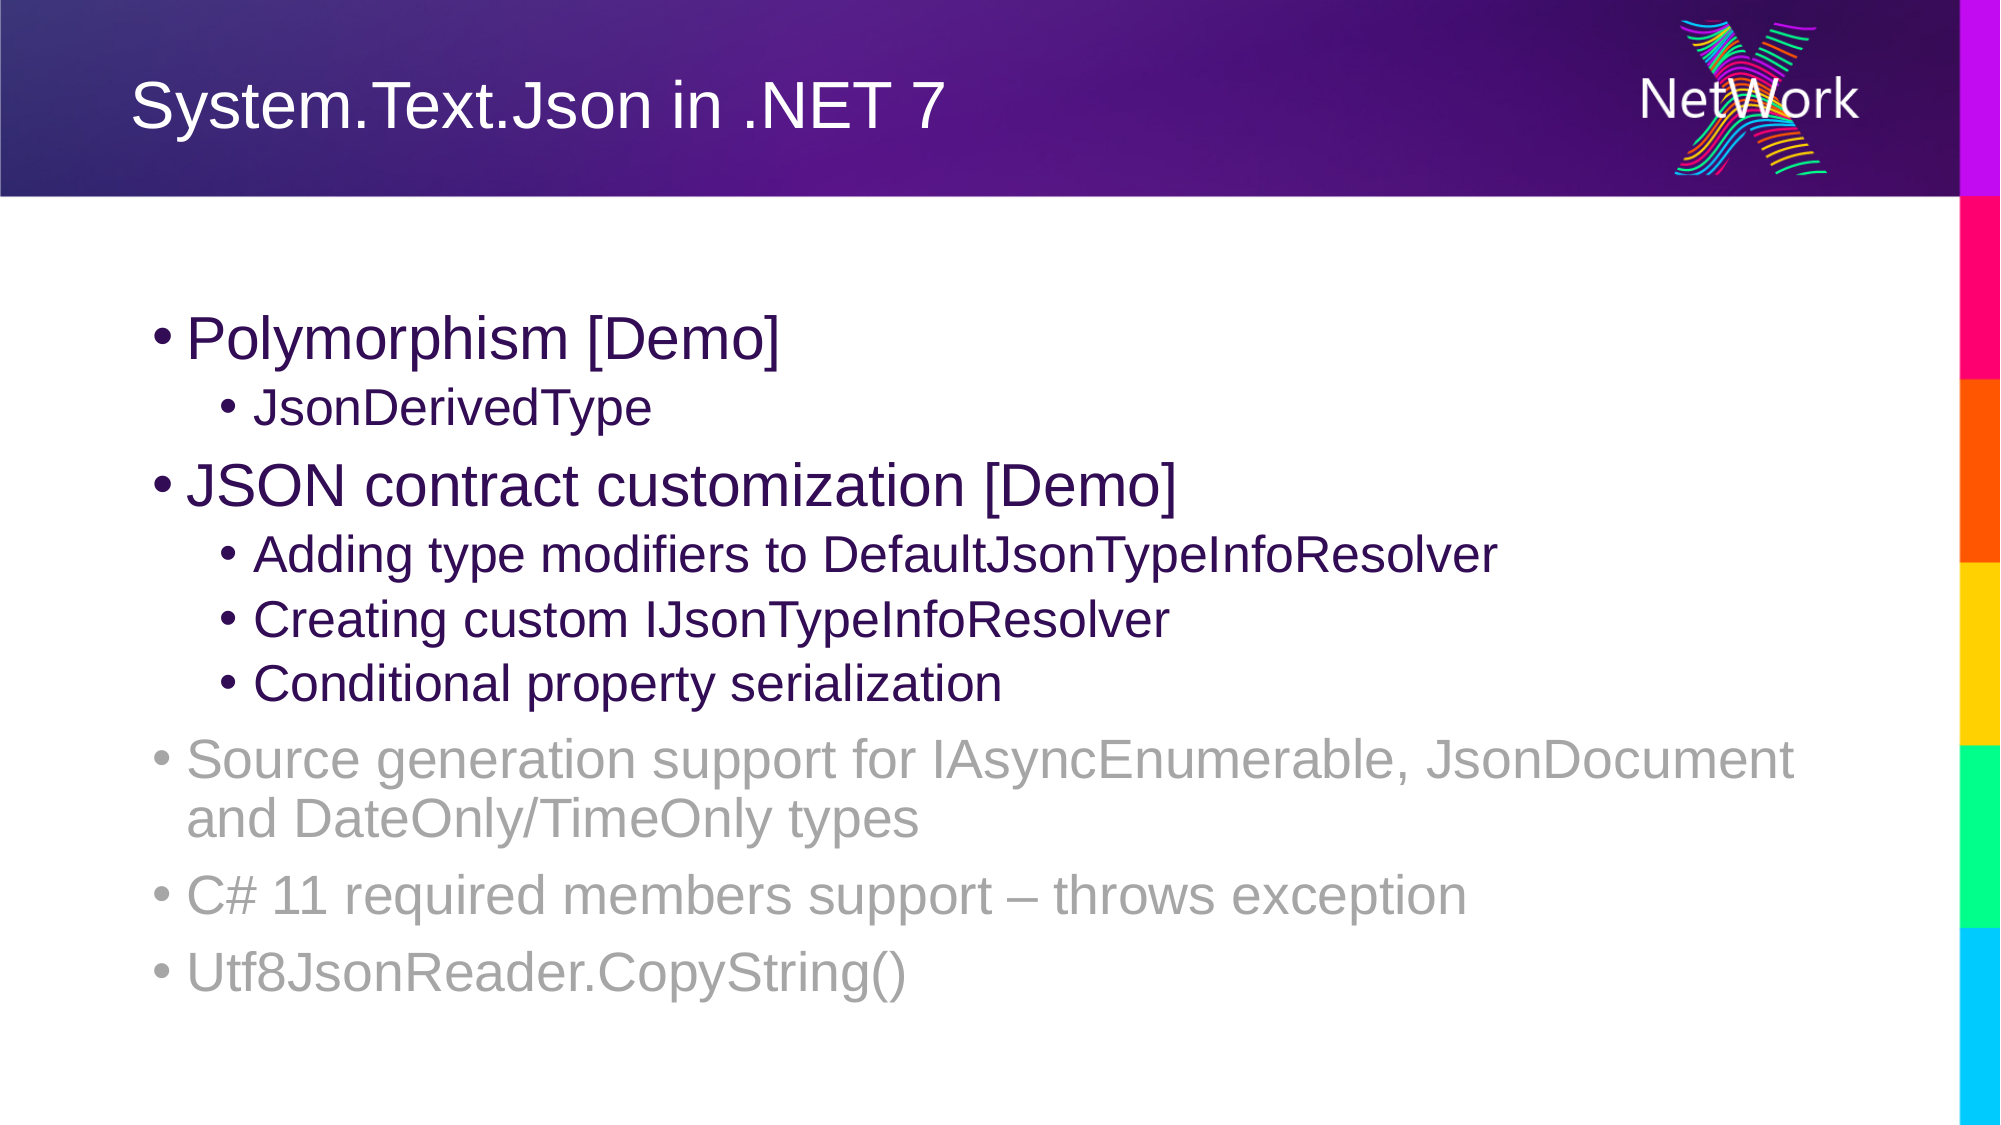

# System.Text.Json in .NET 7
Polymorphism [Demo]
JsonDerivedType
JSON contract customization [Demo]
Adding type modifiers to DefaultJsonTypeInfoResolver
Creating custom IJsonTypeInfoResolver
Conditional property serialization
Source generation support for IAsyncEnumerable, JsonDocument and DateOnly/TimeOnly types
C# 11 required members support – throws exception
Utf8JsonReader.CopyString()